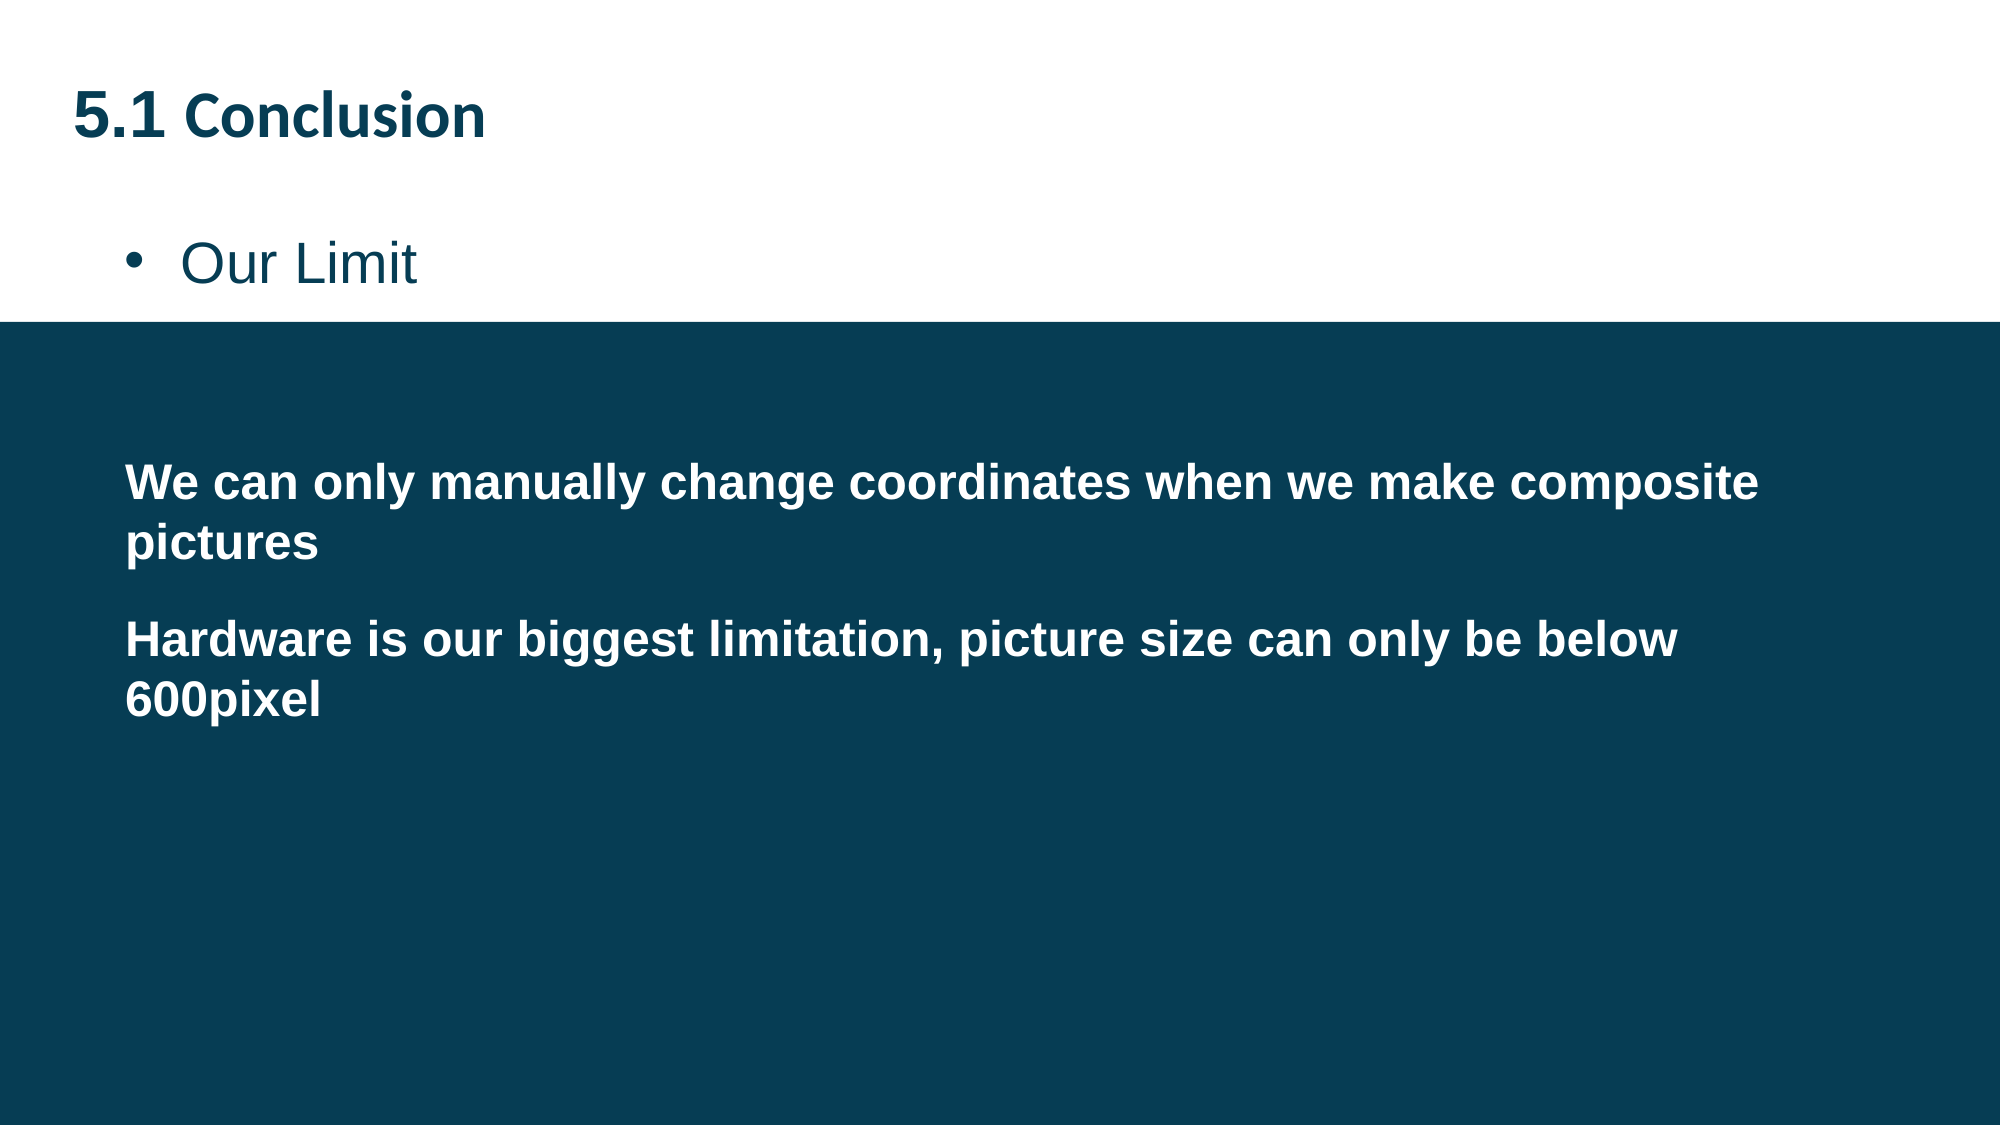

5.1 Conclusion
Our Limit

We can only manually change coordinates when we make composite pictures
Hardware is our biggest limitation, picture size can only be below 600pixel
23